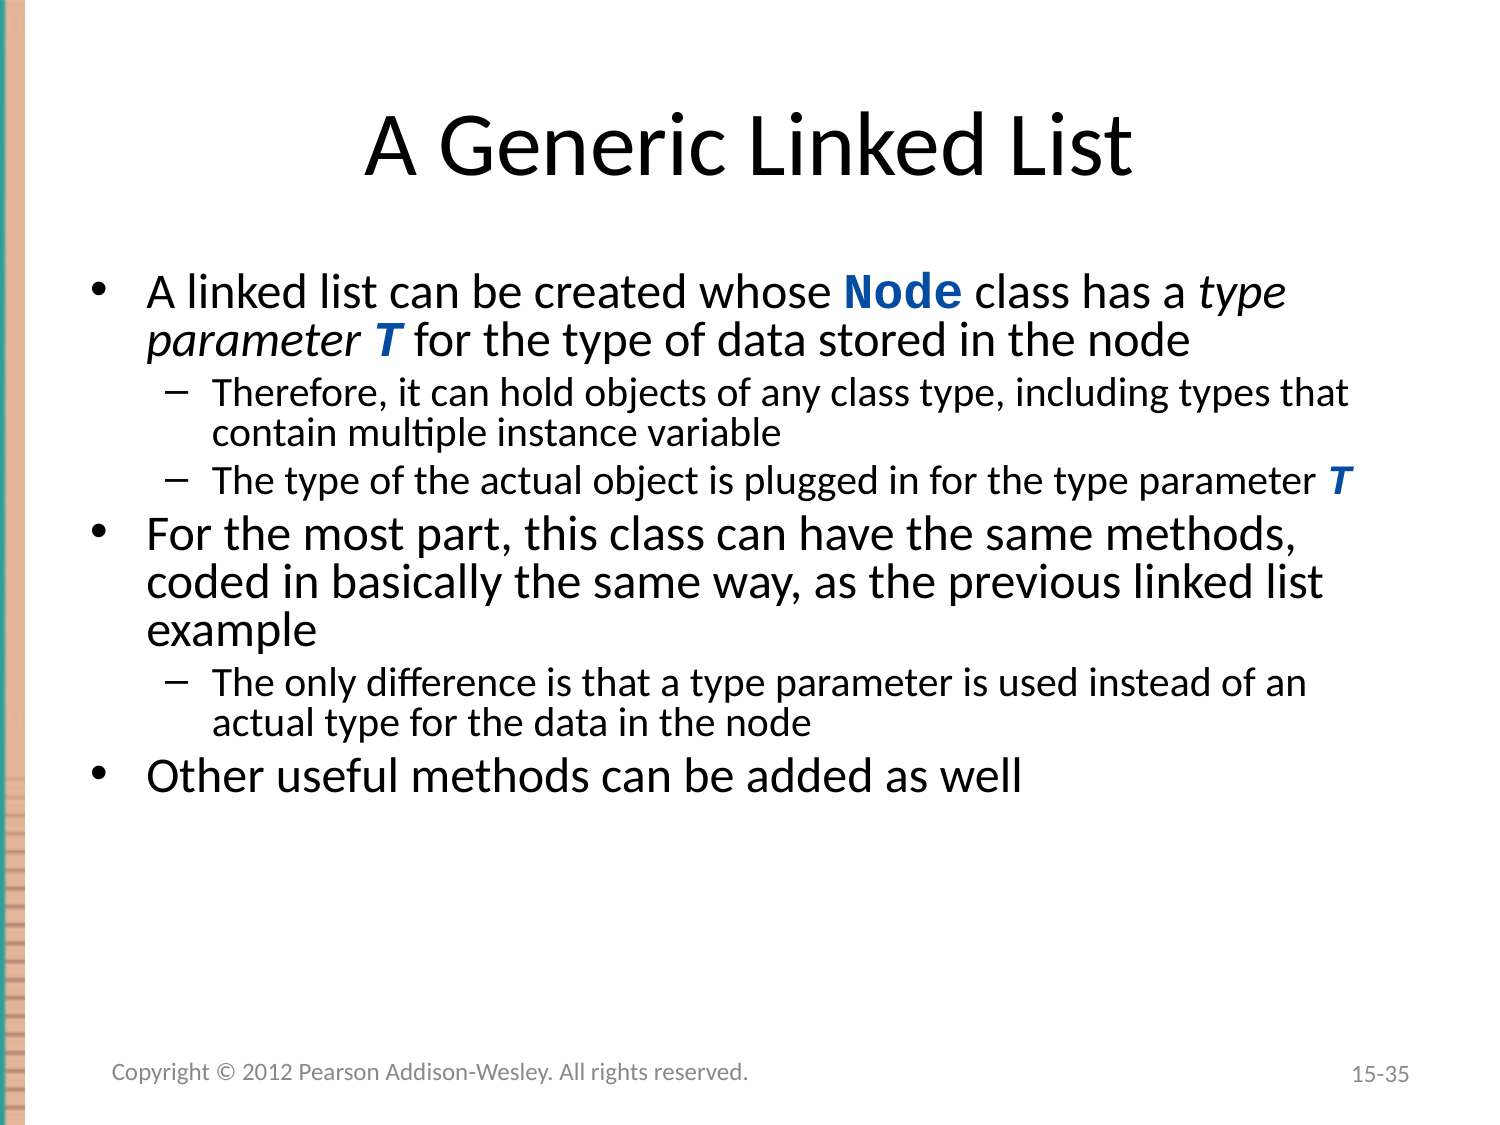

# A Generic Linked List
A linked list can be created whose Node class has a type parameter T for the type of data stored in the node
Therefore, it can hold objects of any class type, including types that contain multiple instance variable
The type of the actual object is plugged in for the type parameter T
For the most part, this class can have the same methods, coded in basically the same way, as the previous linked list example
The only difference is that a type parameter is used instead of an actual type for the data in the node
Other useful methods can be added as well
Copyright © 2012 Pearson Addison-Wesley. All rights reserved.
15-35